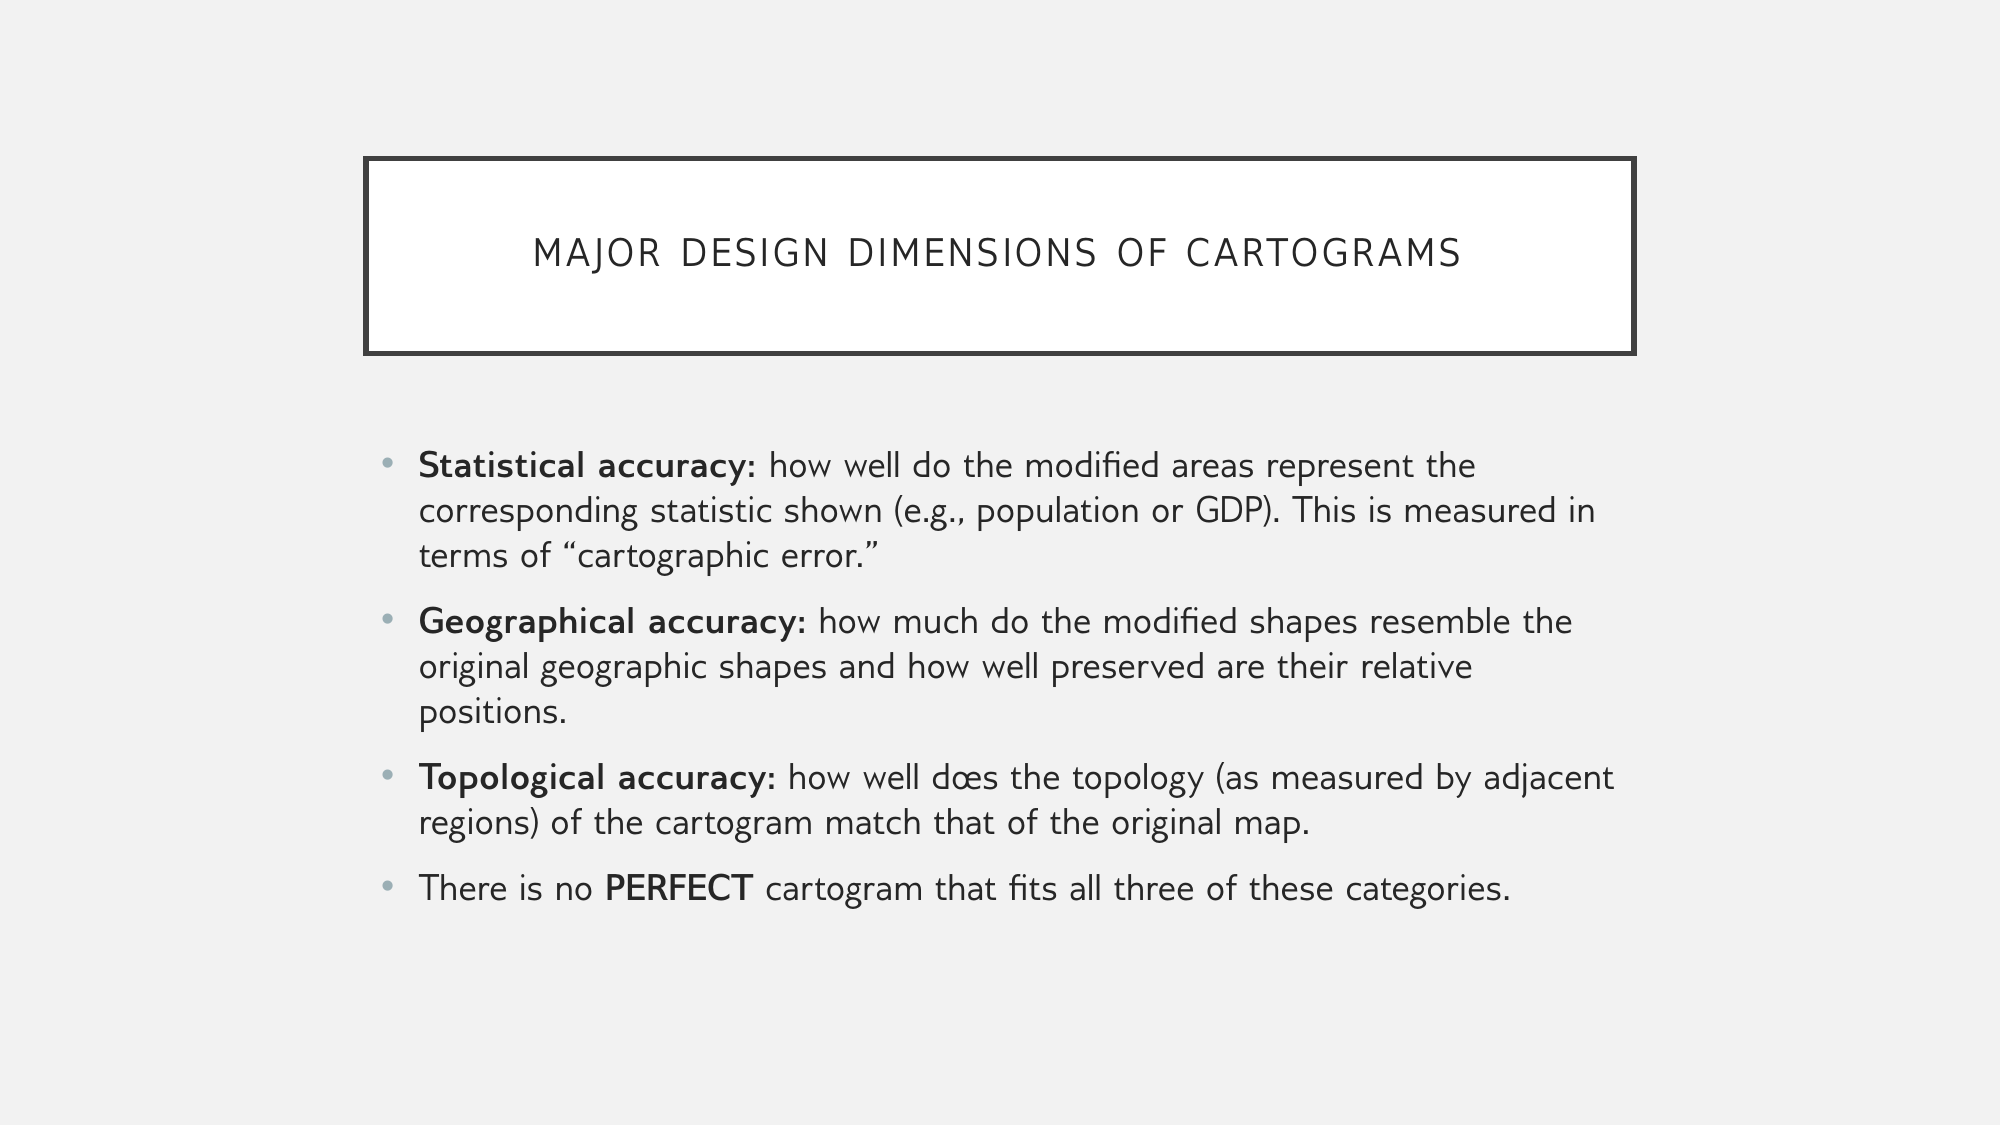

# Major design dimensions of cartograms
Statistical accuracy: how well do the modified areas represent the corresponding statistic shown (e.g., population or GDP). This is measured in terms of “cartographic error.”
Geographical accuracy: how much do the modified shapes resemble the original geographic shapes and how well preserved are their relative positions.
Topological accuracy: how well does the topology (as measured by adjacent regions) of the cartogram match that of the original map.
There is no PERFECT cartogram that fits all three of these categories.